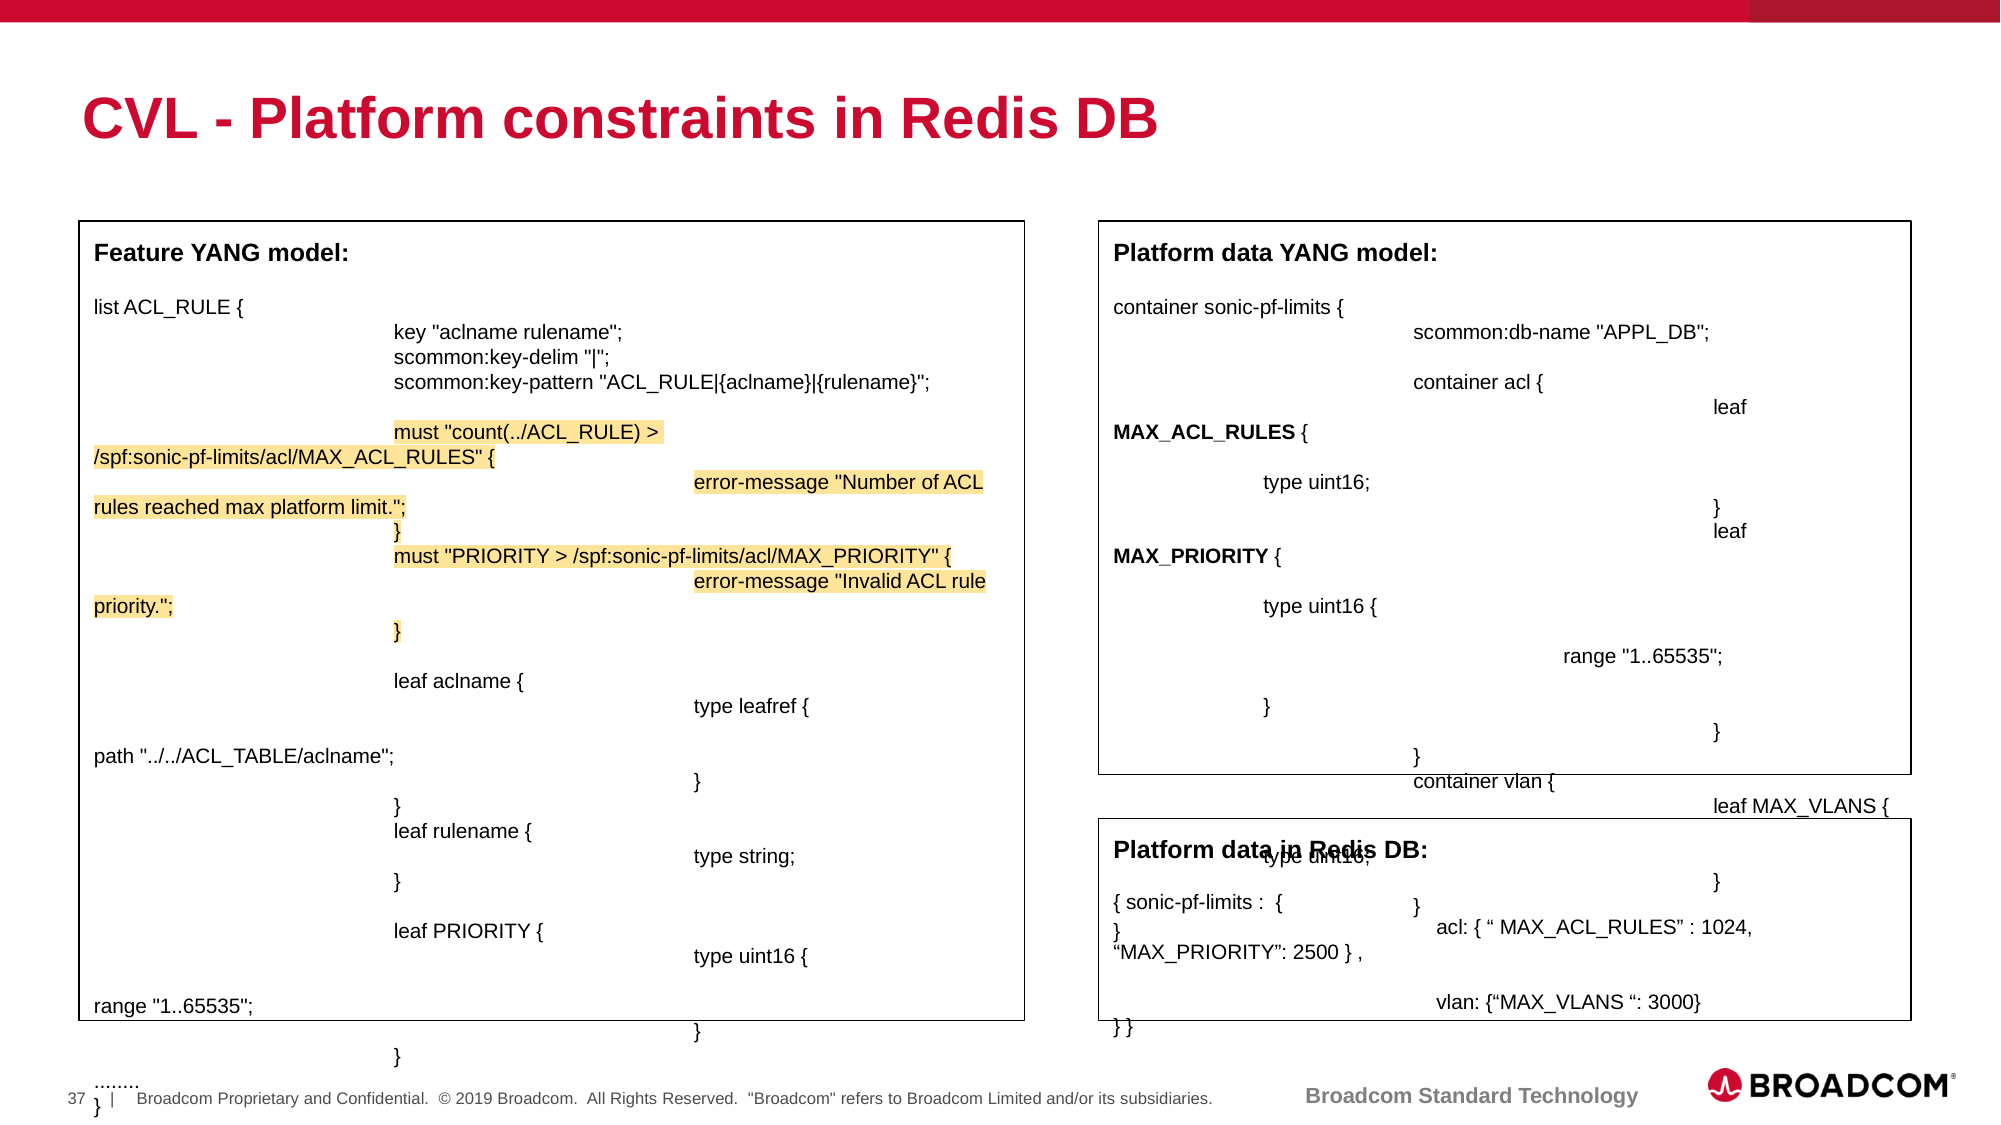

# CVL - Platform constraints in Redis DB
Feature YANG model:

list ACL_RULE {
		key "aclname rulename";
		scommon:key-delim "|";
		scommon:key-pattern "ACL_RULE|{aclname}|{rulename}";

		must "count(../ACL_RULE) >  /spf:sonic-pf-limits/acl/MAX_ACL_RULES" {
				error-message "Number of ACL rules reached max platform limit.";
		}
		must "PRIORITY > /spf:sonic-pf-limits/acl/MAX_PRIORITY" {
				error-message "Invalid ACL rule priority.";
		}

		leaf aclname {
				type leafref {
						path "../../ACL_TABLE/aclname";
				}
		}
		leaf rulename {
				type string;
		}

		leaf PRIORITY {
				type uint16 {
						range "1..65535";
				}
		}
........
}

Platform data YANG model:

container sonic-pf-limits {
		scommon:db-name "APPL_DB";

		container acl {
				leaf MAX_ACL_RULES {
						type uint16;
				}
				leaf MAX_PRIORITY {
						type uint16 {
								range "1..65535";
						}
				}
		}
		container vlan {
				leaf MAX_VLANS {
						type uint16;
				}
		}
}

Platform data in Redis DB:

{ sonic-pf-limits :  {
		    acl: { “ MAX_ACL_RULES” : 1024,  “MAX_PRIORITY”: 2500 } ,

		    vlan: {“MAX_VLANS “: 3000}
} }